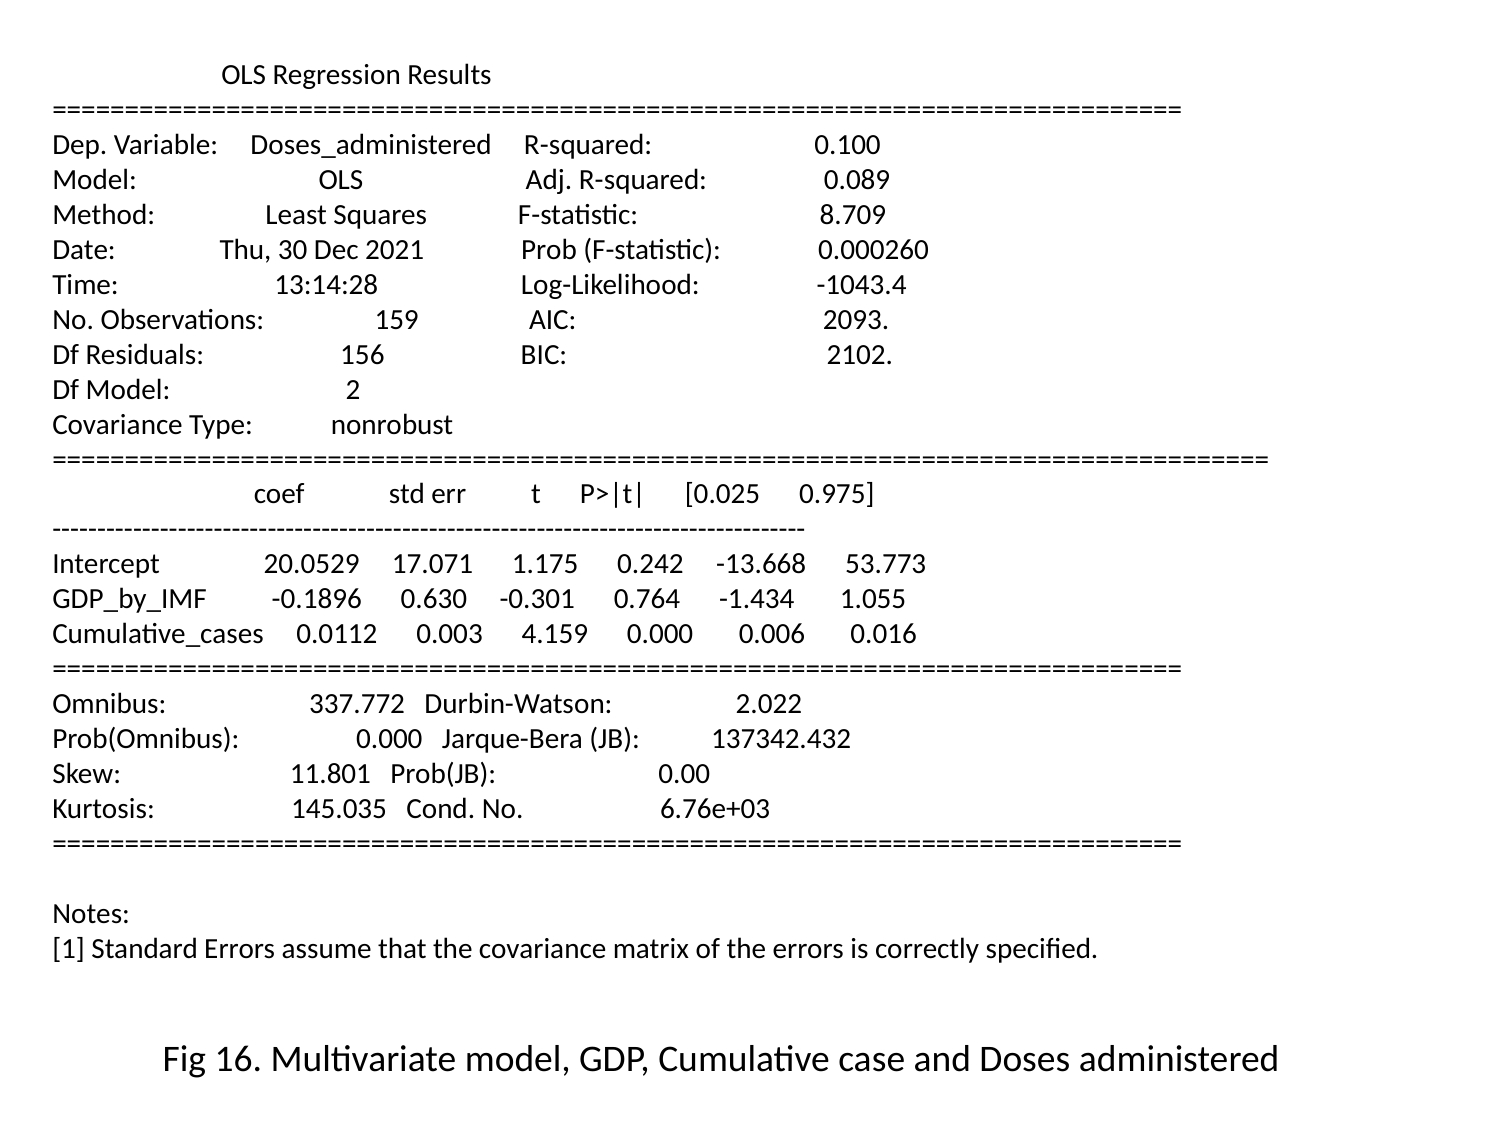

OLS Regression Results
==============================================================================
Dep. Variable:     Doses_administered     R-squared:                         0.100
Model:                            OLS                         Adj. R-squared:                  0.089
Method:                 Least Squares              F-statistic:                            8.709
Date:                Thu, 30 Dec 2021               Prob (F-statistic):               0.000260
Time:                        13:14:28                      Log-Likelihood:                  -1043.4
No. Observations:                 159                 AIC:                                      2093.
Df Residuals:                     156                     BIC:                                        2102.
Df Model:                           2
Covariance Type:            nonrobust
====================================================================================
                               coef             std err          t      P>|t|      [0.025      0.975]
------------------------------------------------------------------------------------
Intercept                20.0529     17.071      1.175      0.242     -13.668      53.773
GDP_by_IMF          -0.1896      0.630     -0.301      0.764      -1.434       1.055
Cumulative_cases     0.0112      0.003      4.159      0.000       0.006       0.016
==============================================================================
Omnibus:                      337.772   Durbin-Watson:                   2.022
Prob(Omnibus):                  0.000   Jarque-Bera (JB):           137342.432
Skew:                          11.801   Prob(JB):                         0.00
Kurtosis:                     145.035   Cond. No.                     6.76e+03
==============================================================================

Notes:
[1] Standard Errors assume that the covariance matrix of the errors is correctly specified.

                 Fig 16. Multivariate model, GDP, Cumulative case and Doses administered